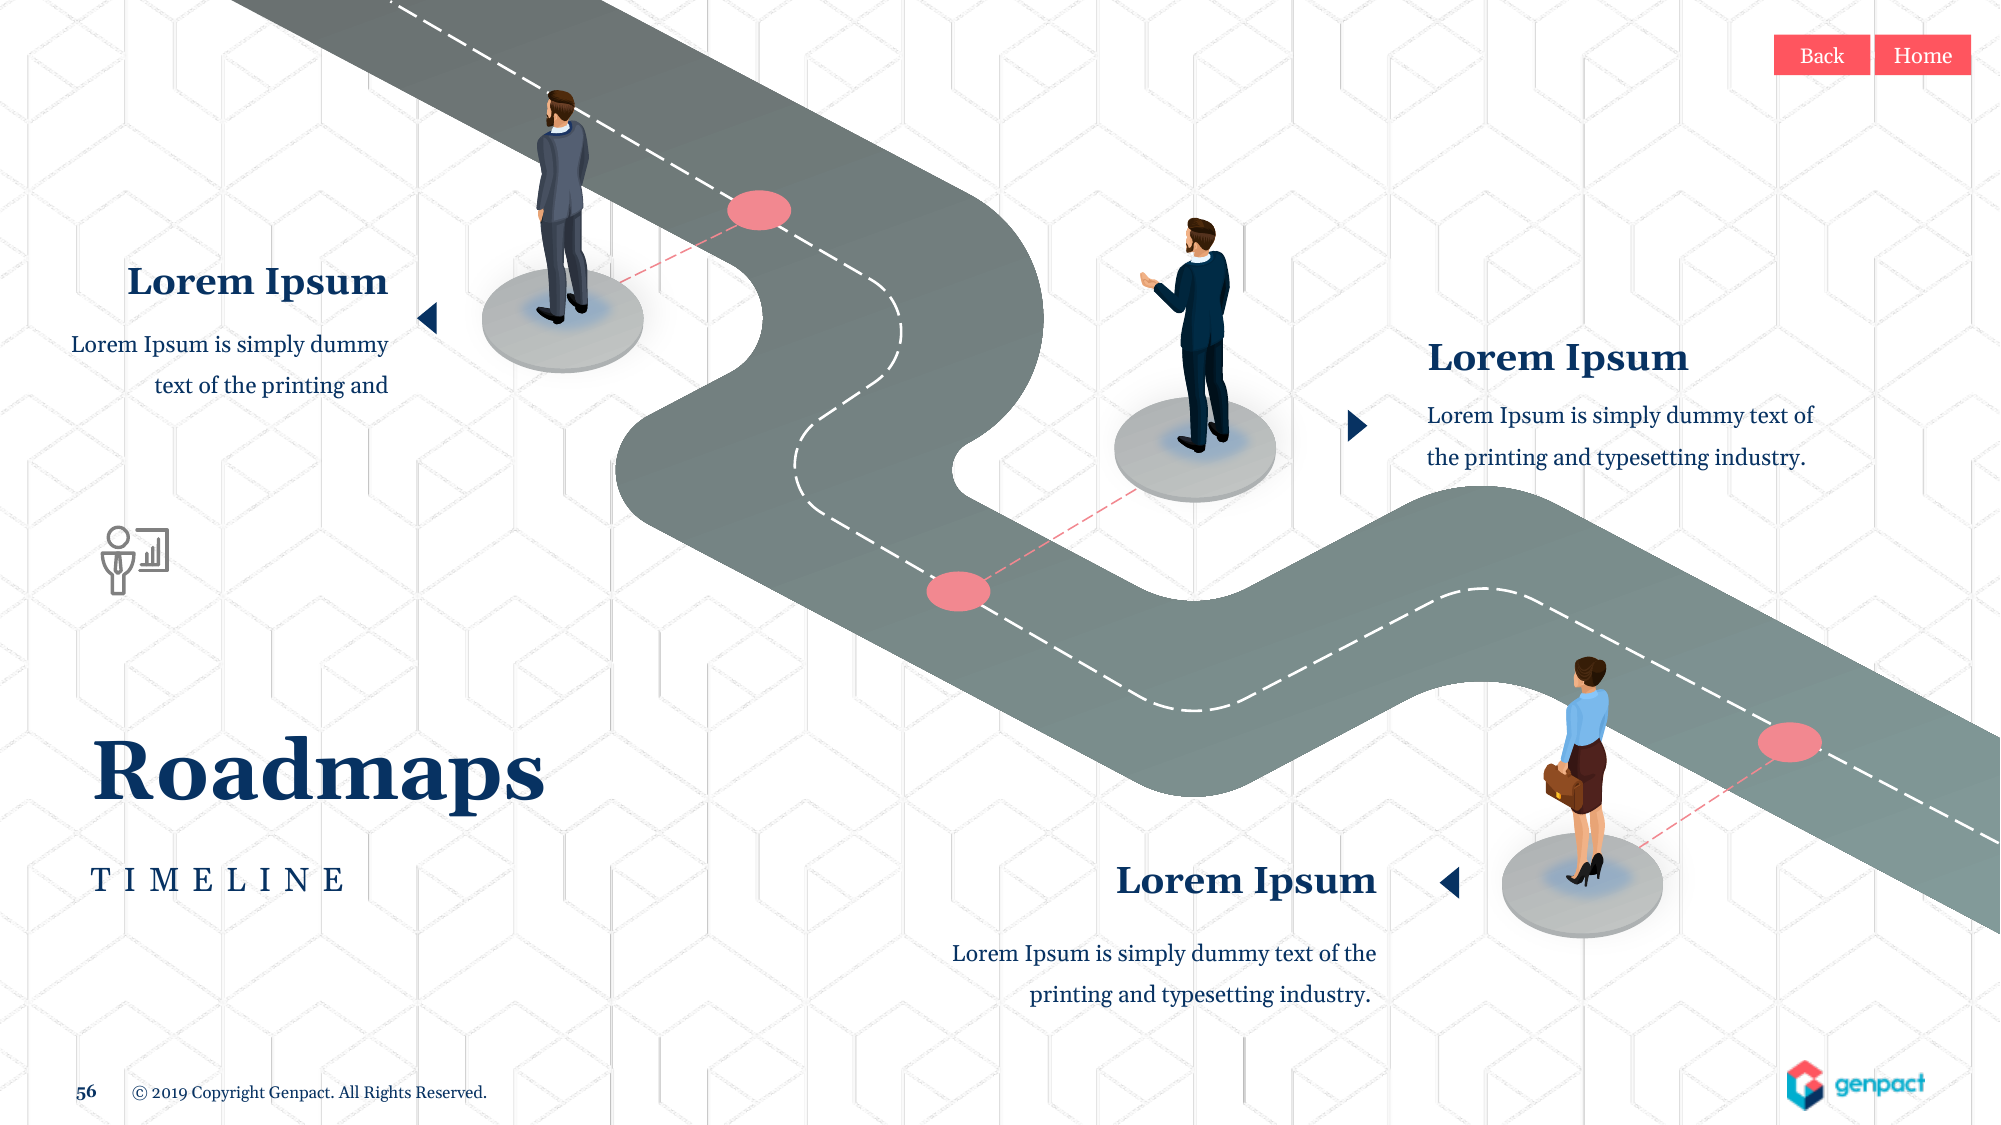

Back
Home

Lorem Ipsum
Lorem Ipsum is simply dummy text of the printing and

Lorem Ipsum
Lorem Ipsum is simply dummy text of the printing and typesetting industry.

Roadmaps

TIMELINE

Lorem Ipsum

Lorem Ipsum is simply dummy text of the printing and typesetting industry.